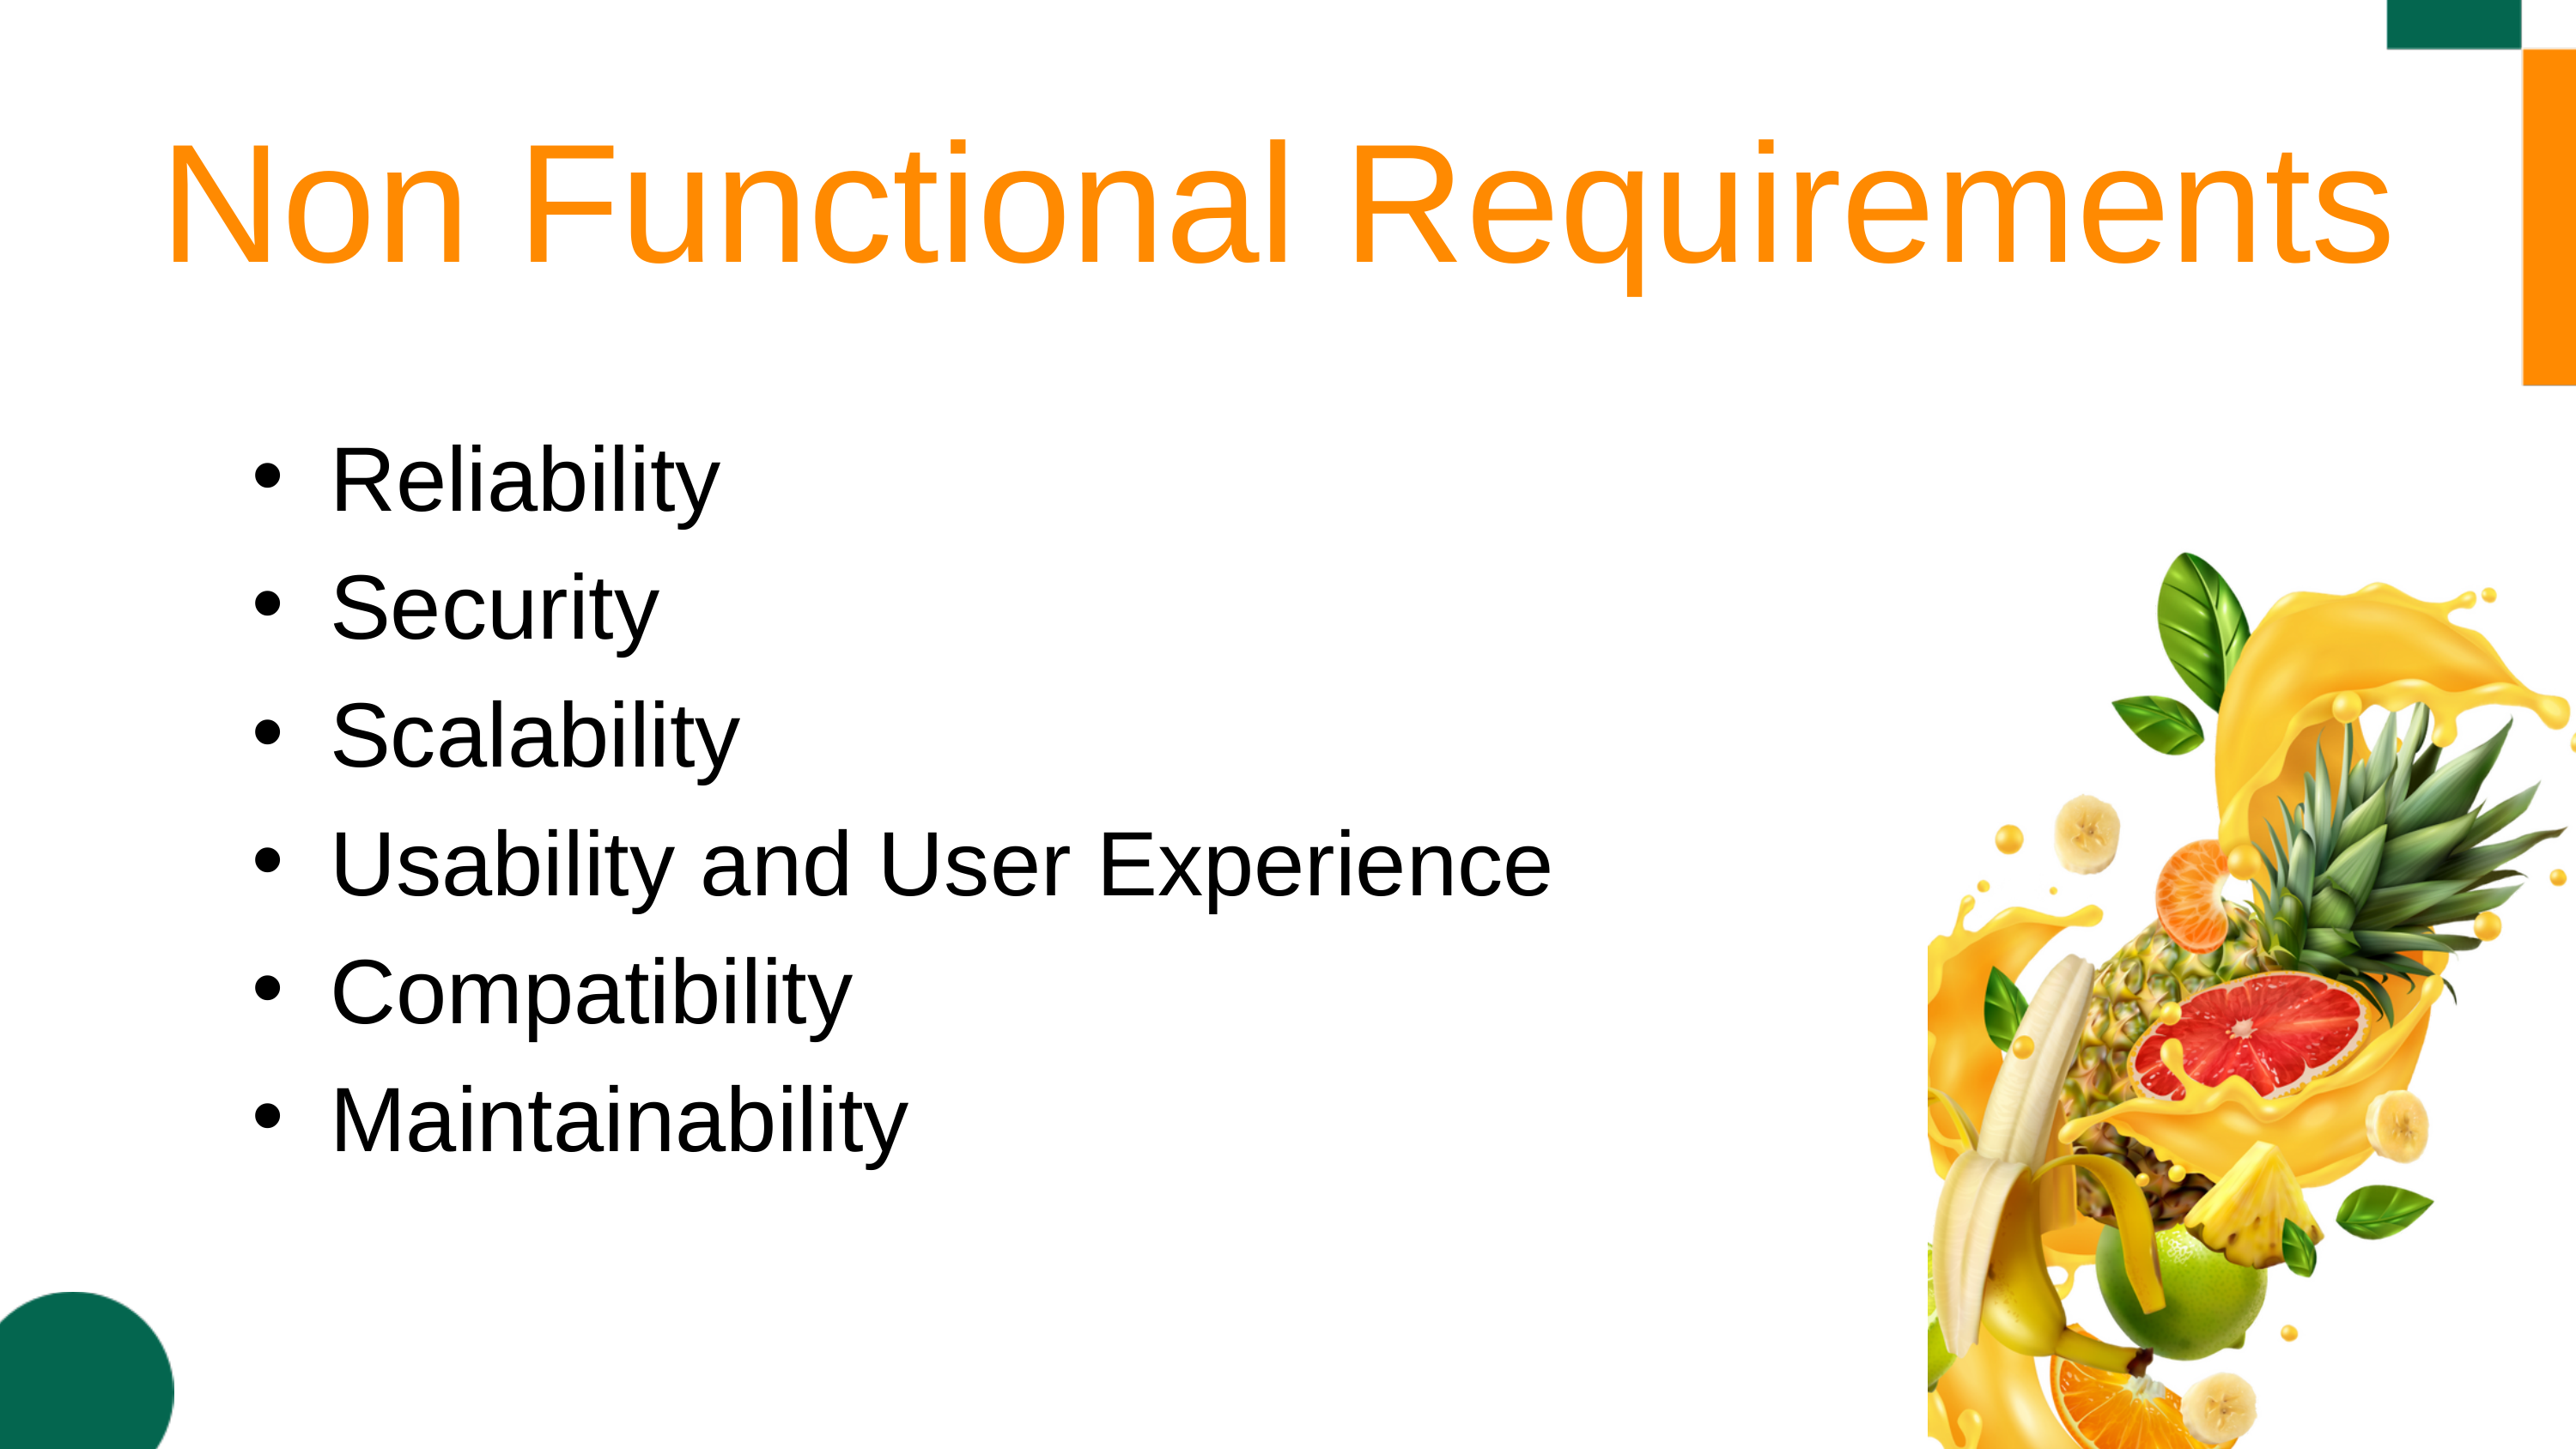

Non Functional Requirements
Major Project Phase - I

Reliability
Security
Scalability
Usability and User Experience
Compatibility
Maintainability